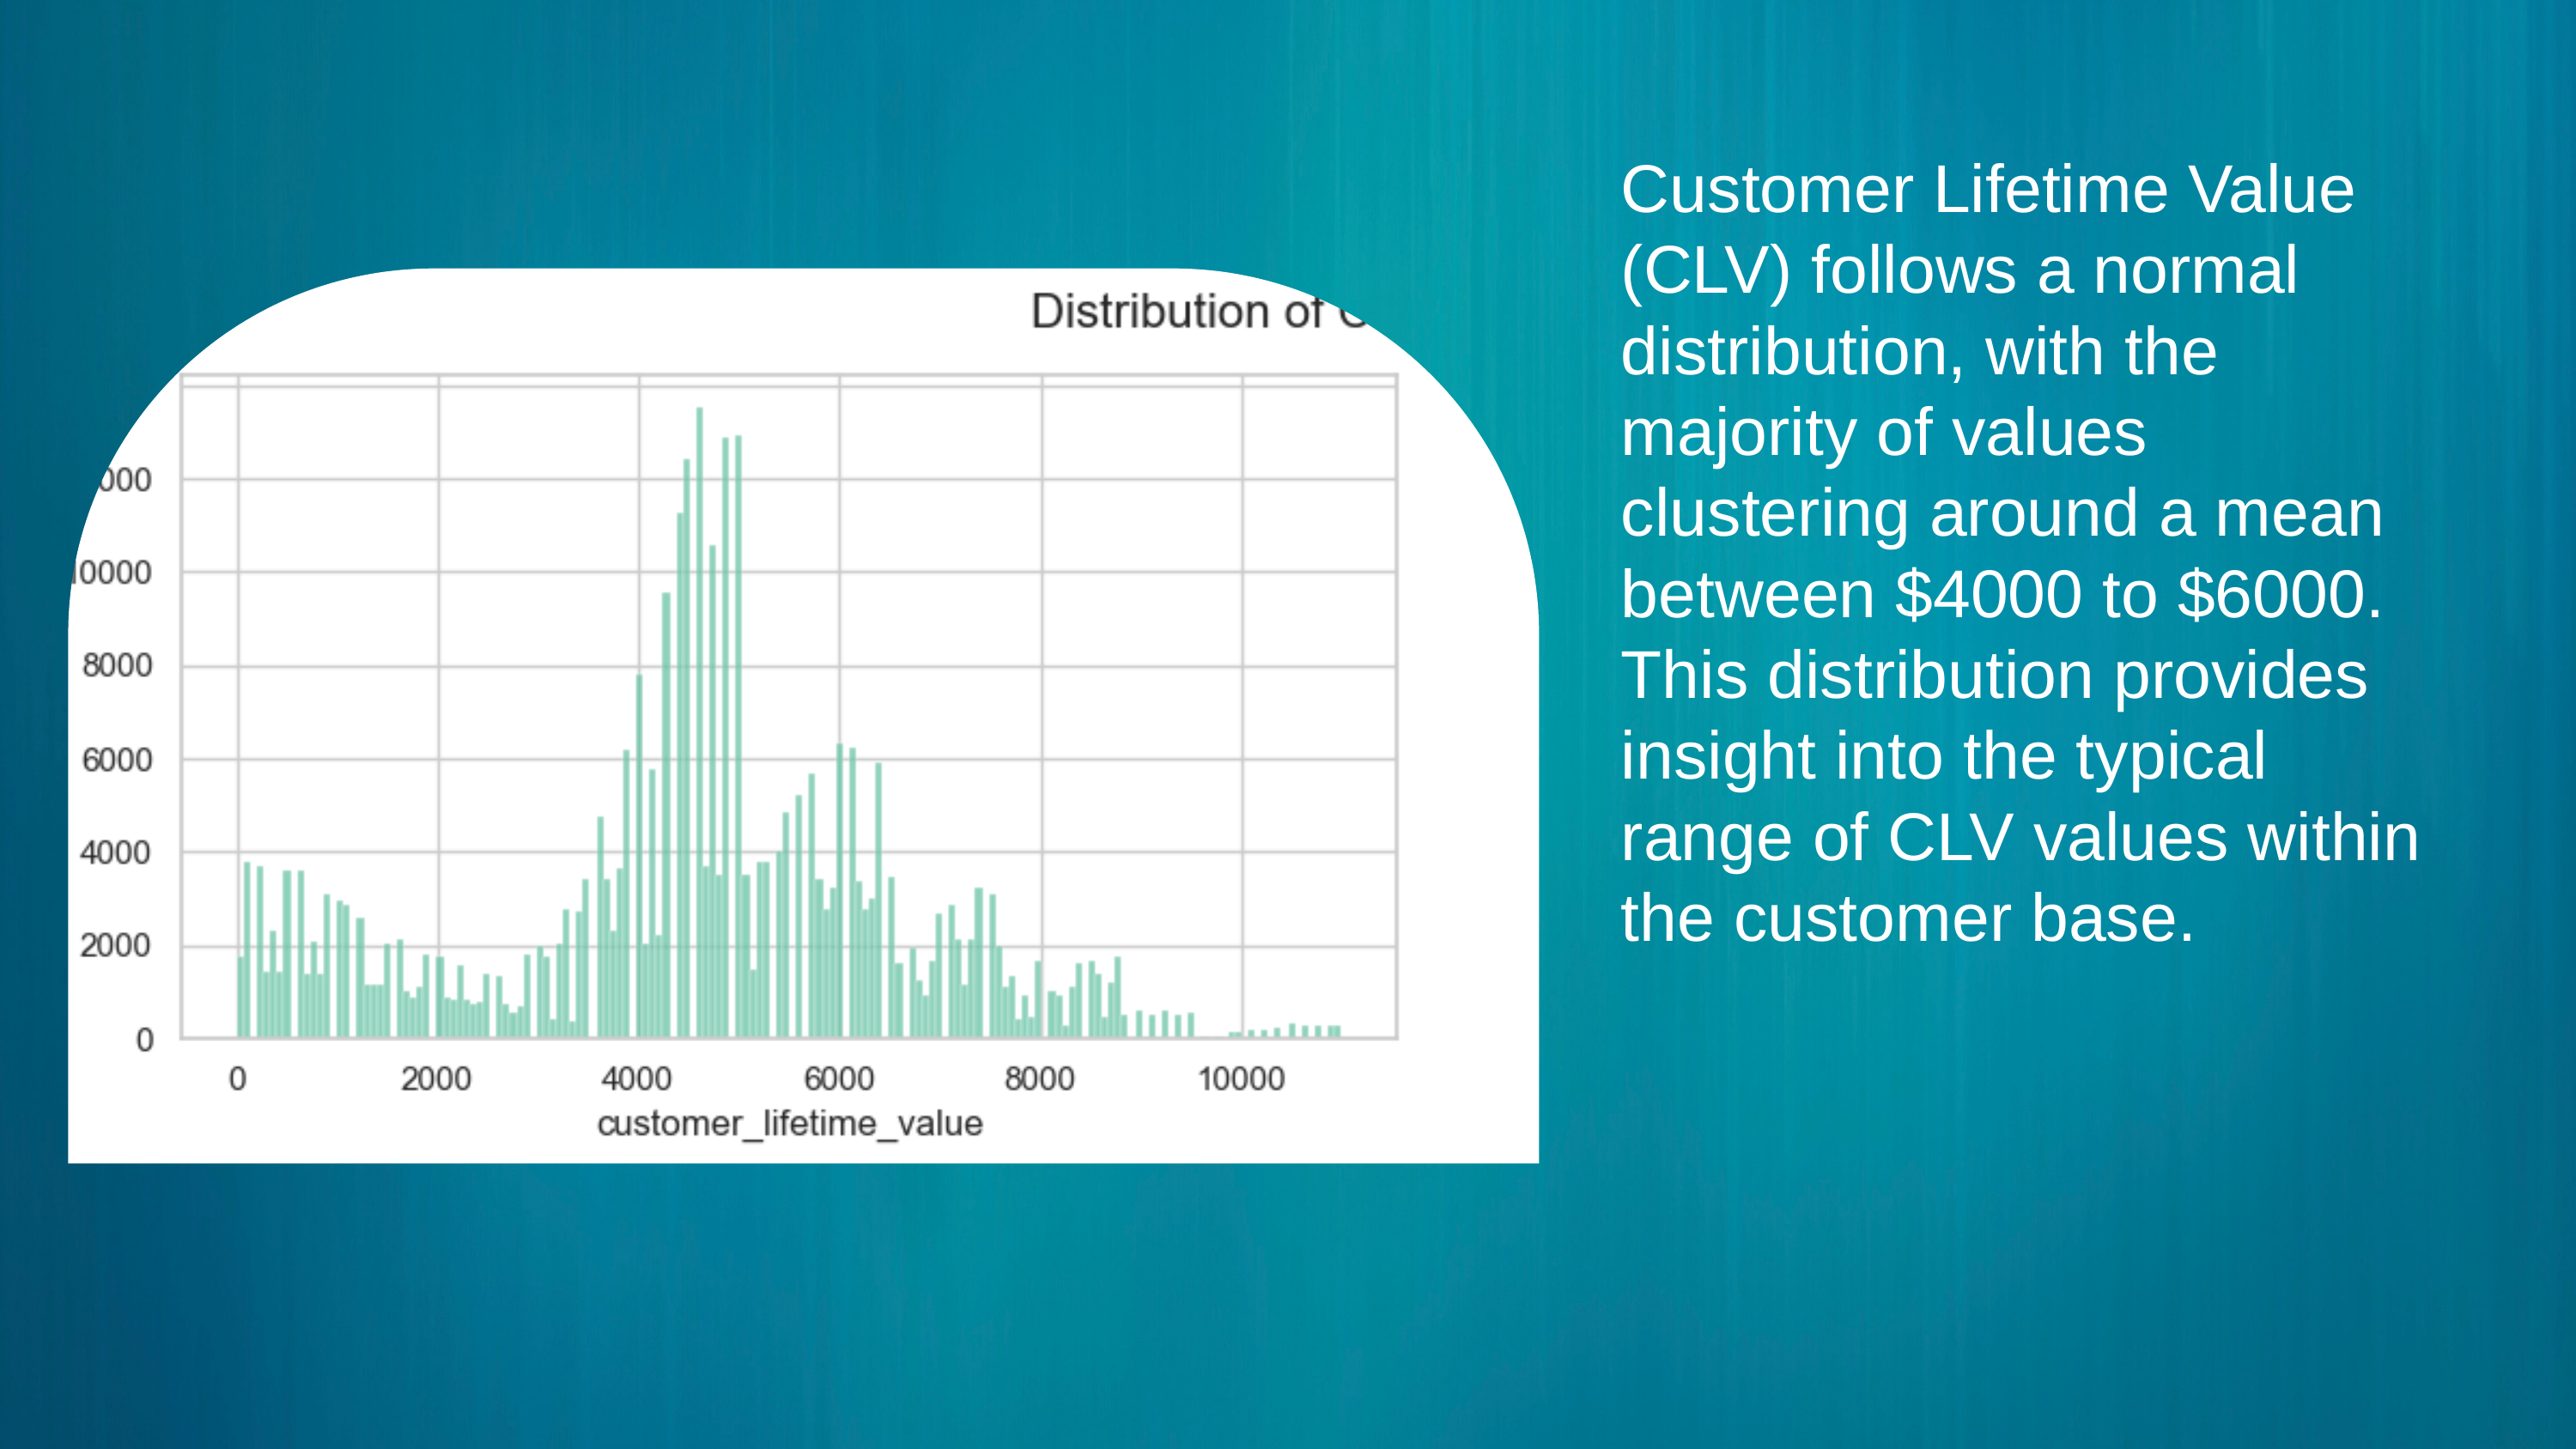

Customer Lifetime Value (CLV) follows a normal distribution, with the majority of values clustering around a mean between $4000 to $6000. This distribution provides insight into the typical range of CLV values within the customer base.